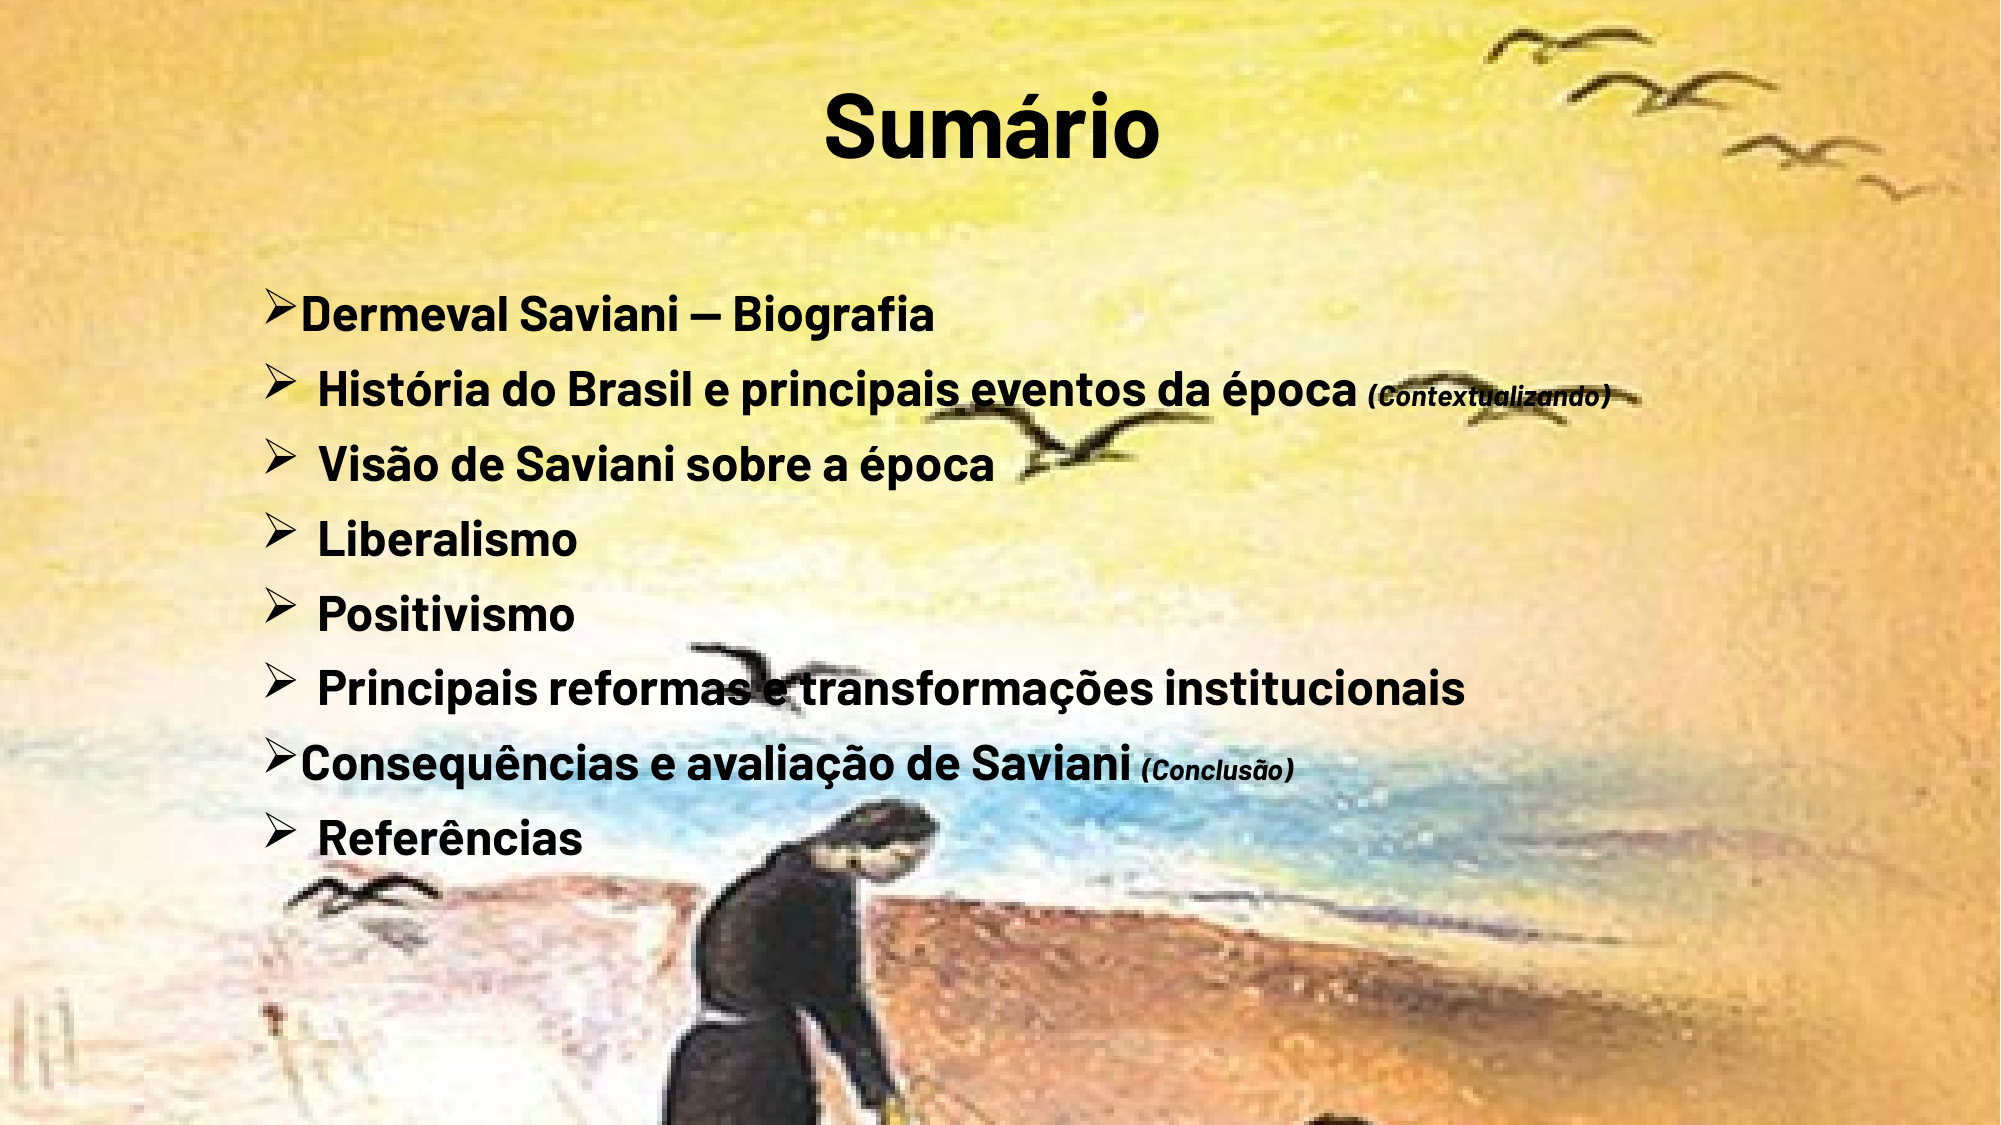

# Sumário
Dermeval Saviani — Biografia
História do Brasil e principais eventos da época (Contextualizando)
Visão de Saviani sobre a época
Liberalismo
Positivismo
Principais reformas e transformações institucionais
Consequências e avaliação de Saviani (Conclusão)
Referências